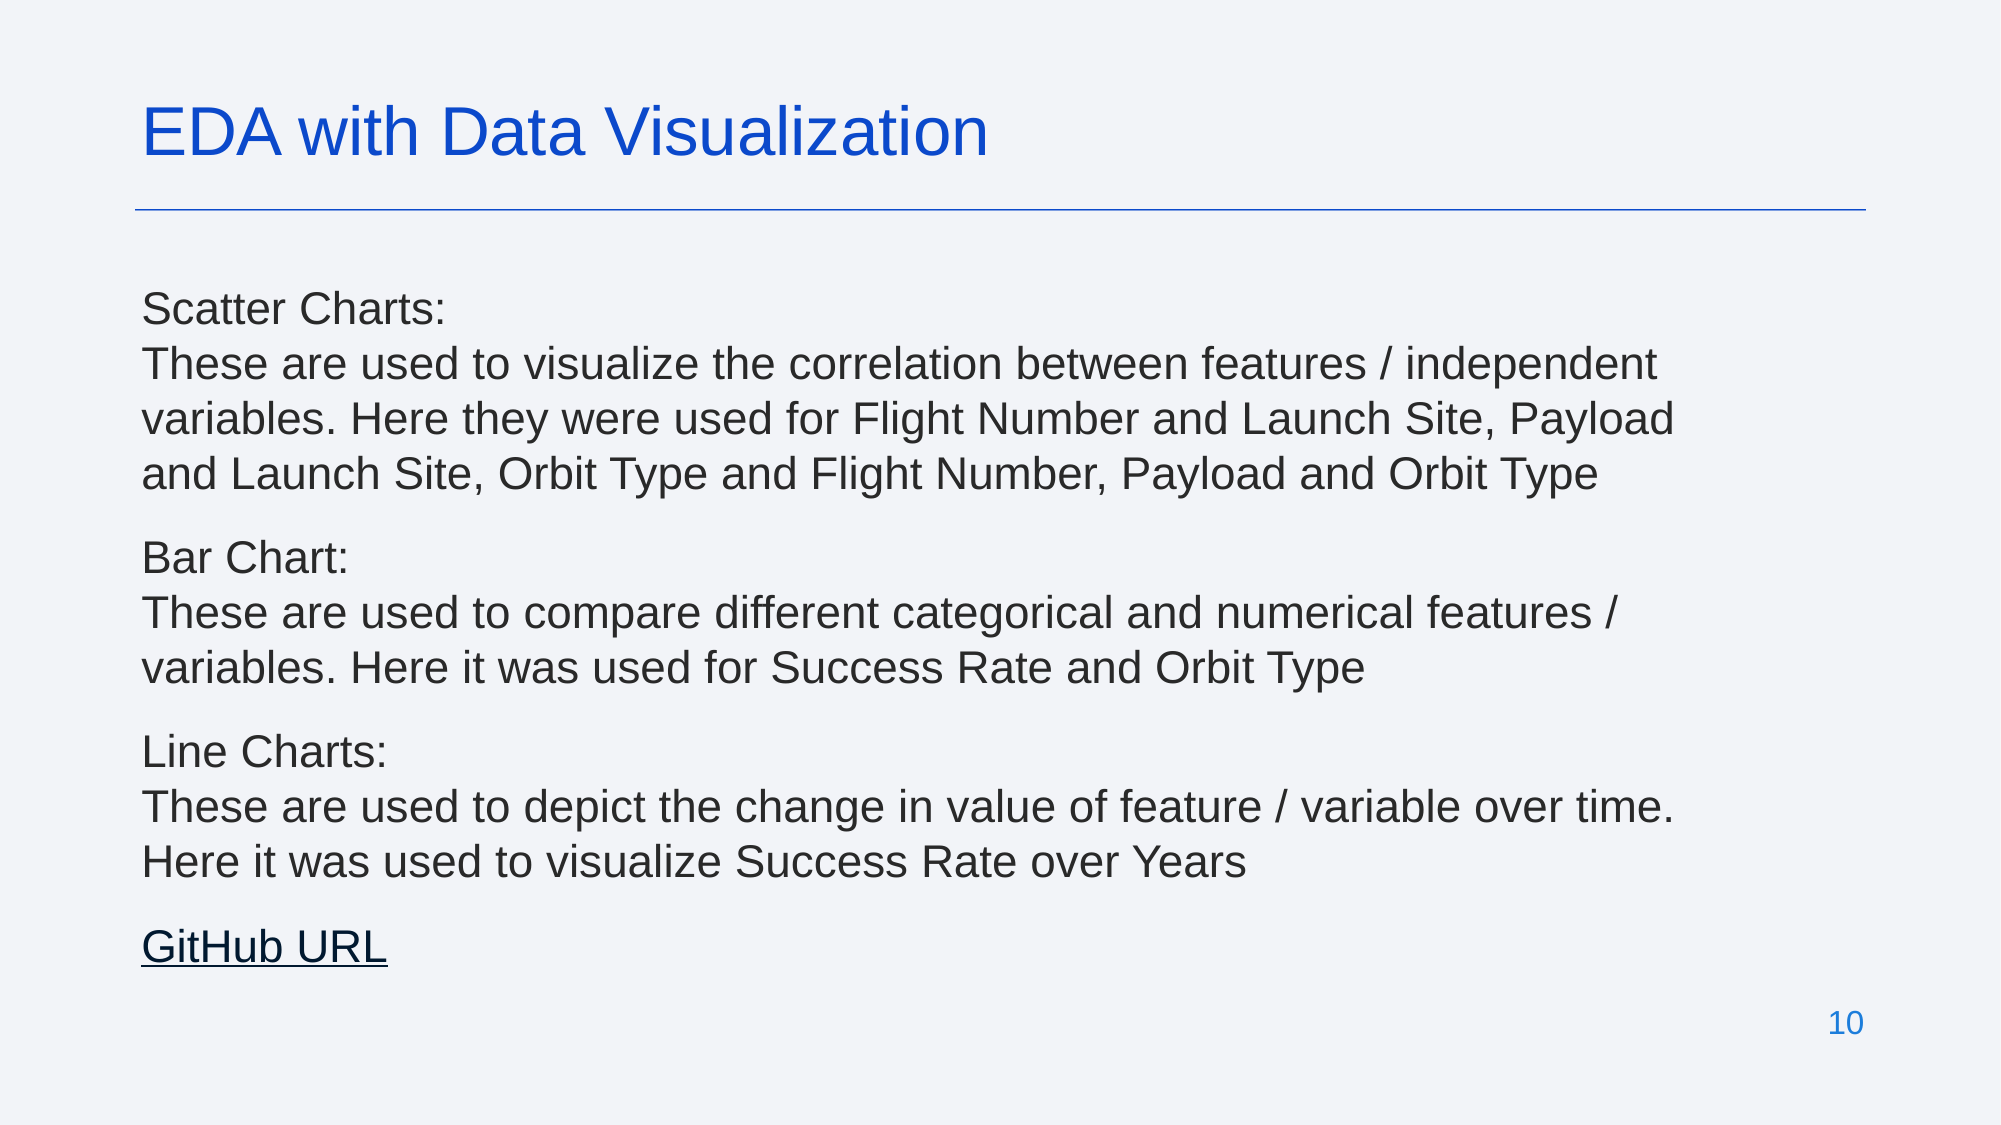

EDA with Data Visualization
Scatter Charts:
These are used to visualize the correlation between features / independent variables. Here they were used for Flight Number and Launch Site, Payload and Launch Site, Orbit Type and Flight Number, Payload and Orbit Type
Bar Chart:
These are used to compare different categorical and numerical features / variables. Here it was used for Success Rate and Orbit Type
Line Charts:
These are used to depict the change in value of feature / variable over time. Here it was used to visualize Success Rate over Years
GitHub URL
10